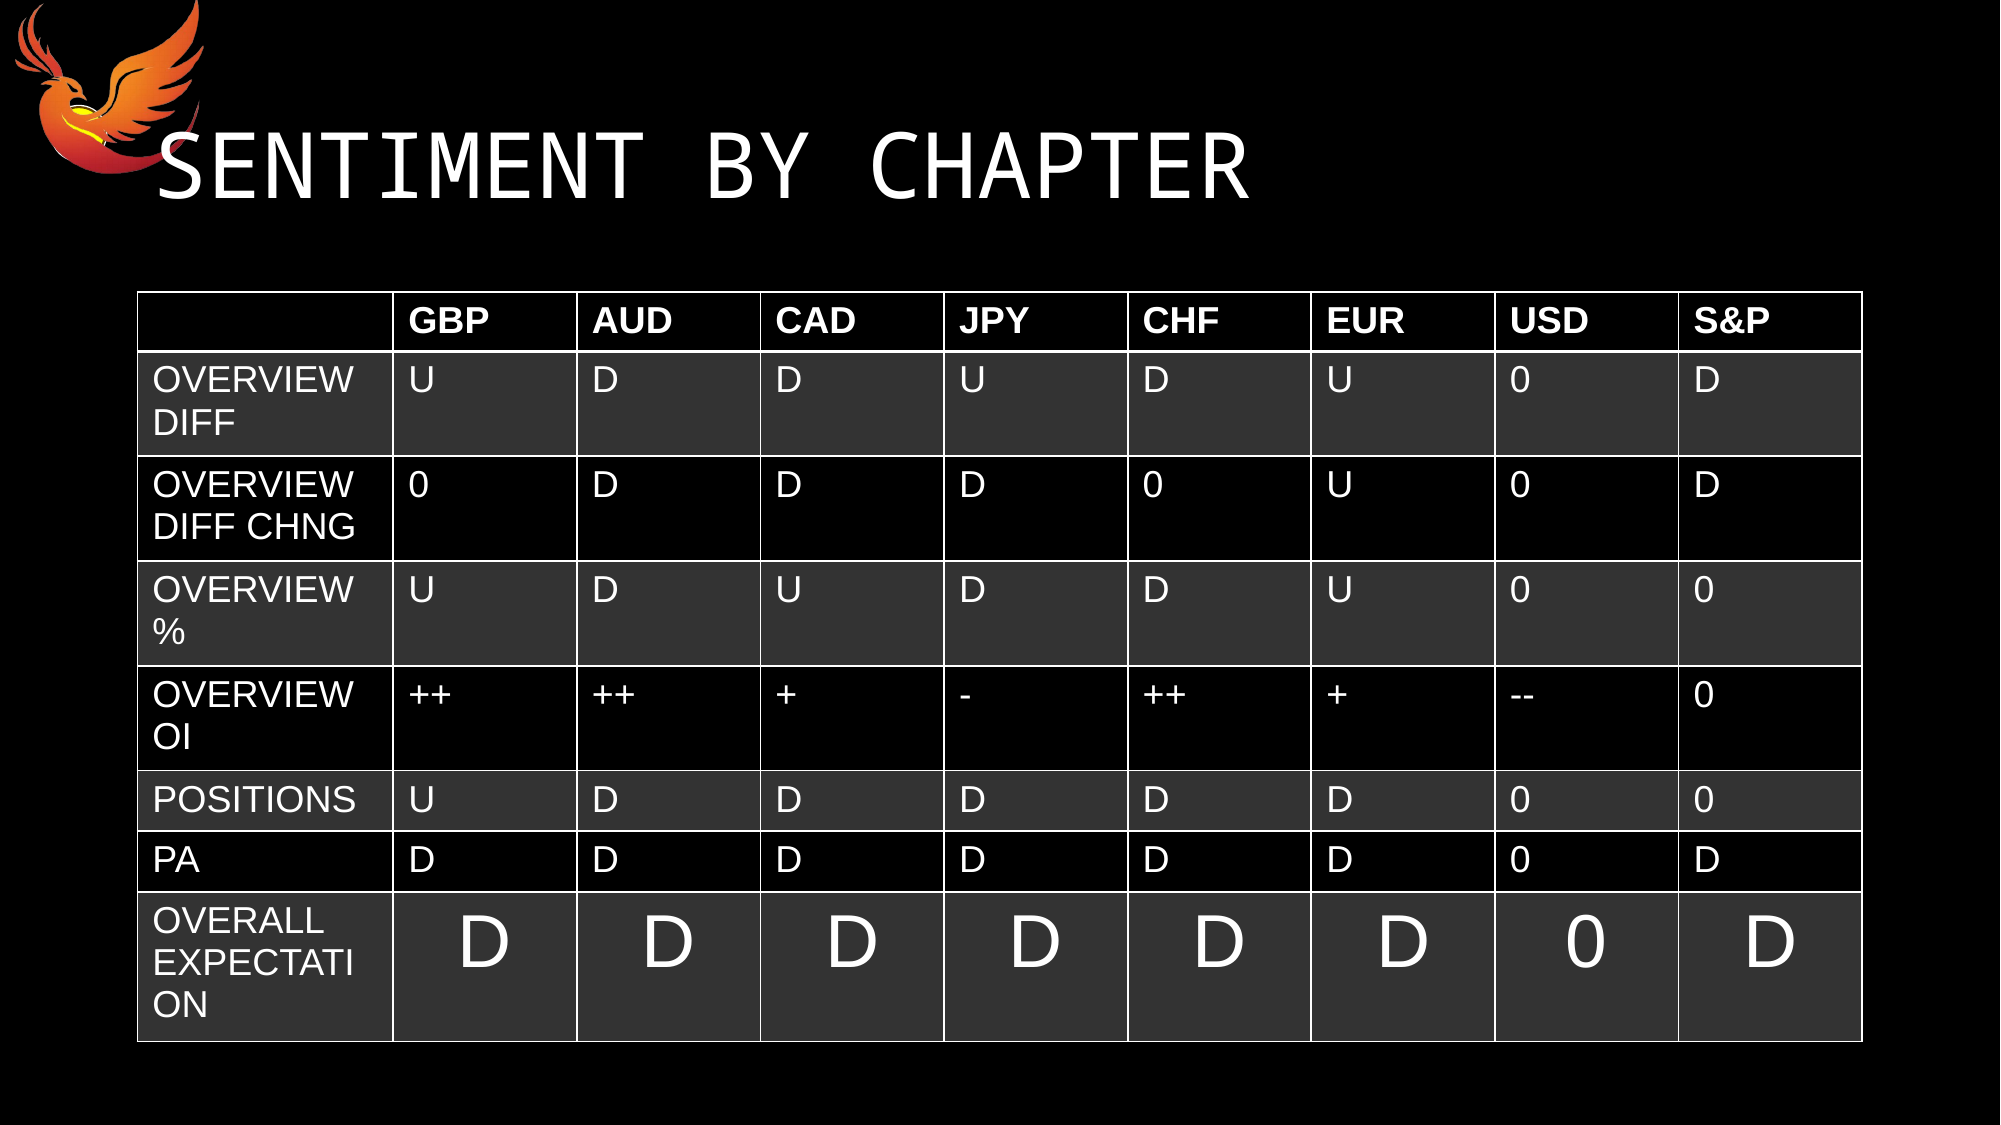

# SENTIMENT BY CHAPTER
|  | GBP | AUD | CAD | JPY | CHF | EUR | USD | S&P |
| --- | --- | --- | --- | --- | --- | --- | --- | --- |
| OVERVIEW DIFF | U | D | D | U | D | U | 0 | D |
| OVERVIEW DIFF CHNG | 0 | D | D | D | 0 | U | 0 | D |
| OVERVIEW % | U | D | U | D | D | U | 0 | 0 |
| OVERVIEW OI | ++ | ++ | + | - | ++ | + | -- | 0 |
| POSITIONS | U | D | D | D | D | D | 0 | 0 |
| PA | D | D | D | D | D | D | 0 | D |
| OVERALL EXPECTATION | D | D | D | D | D | D | 0 | D |